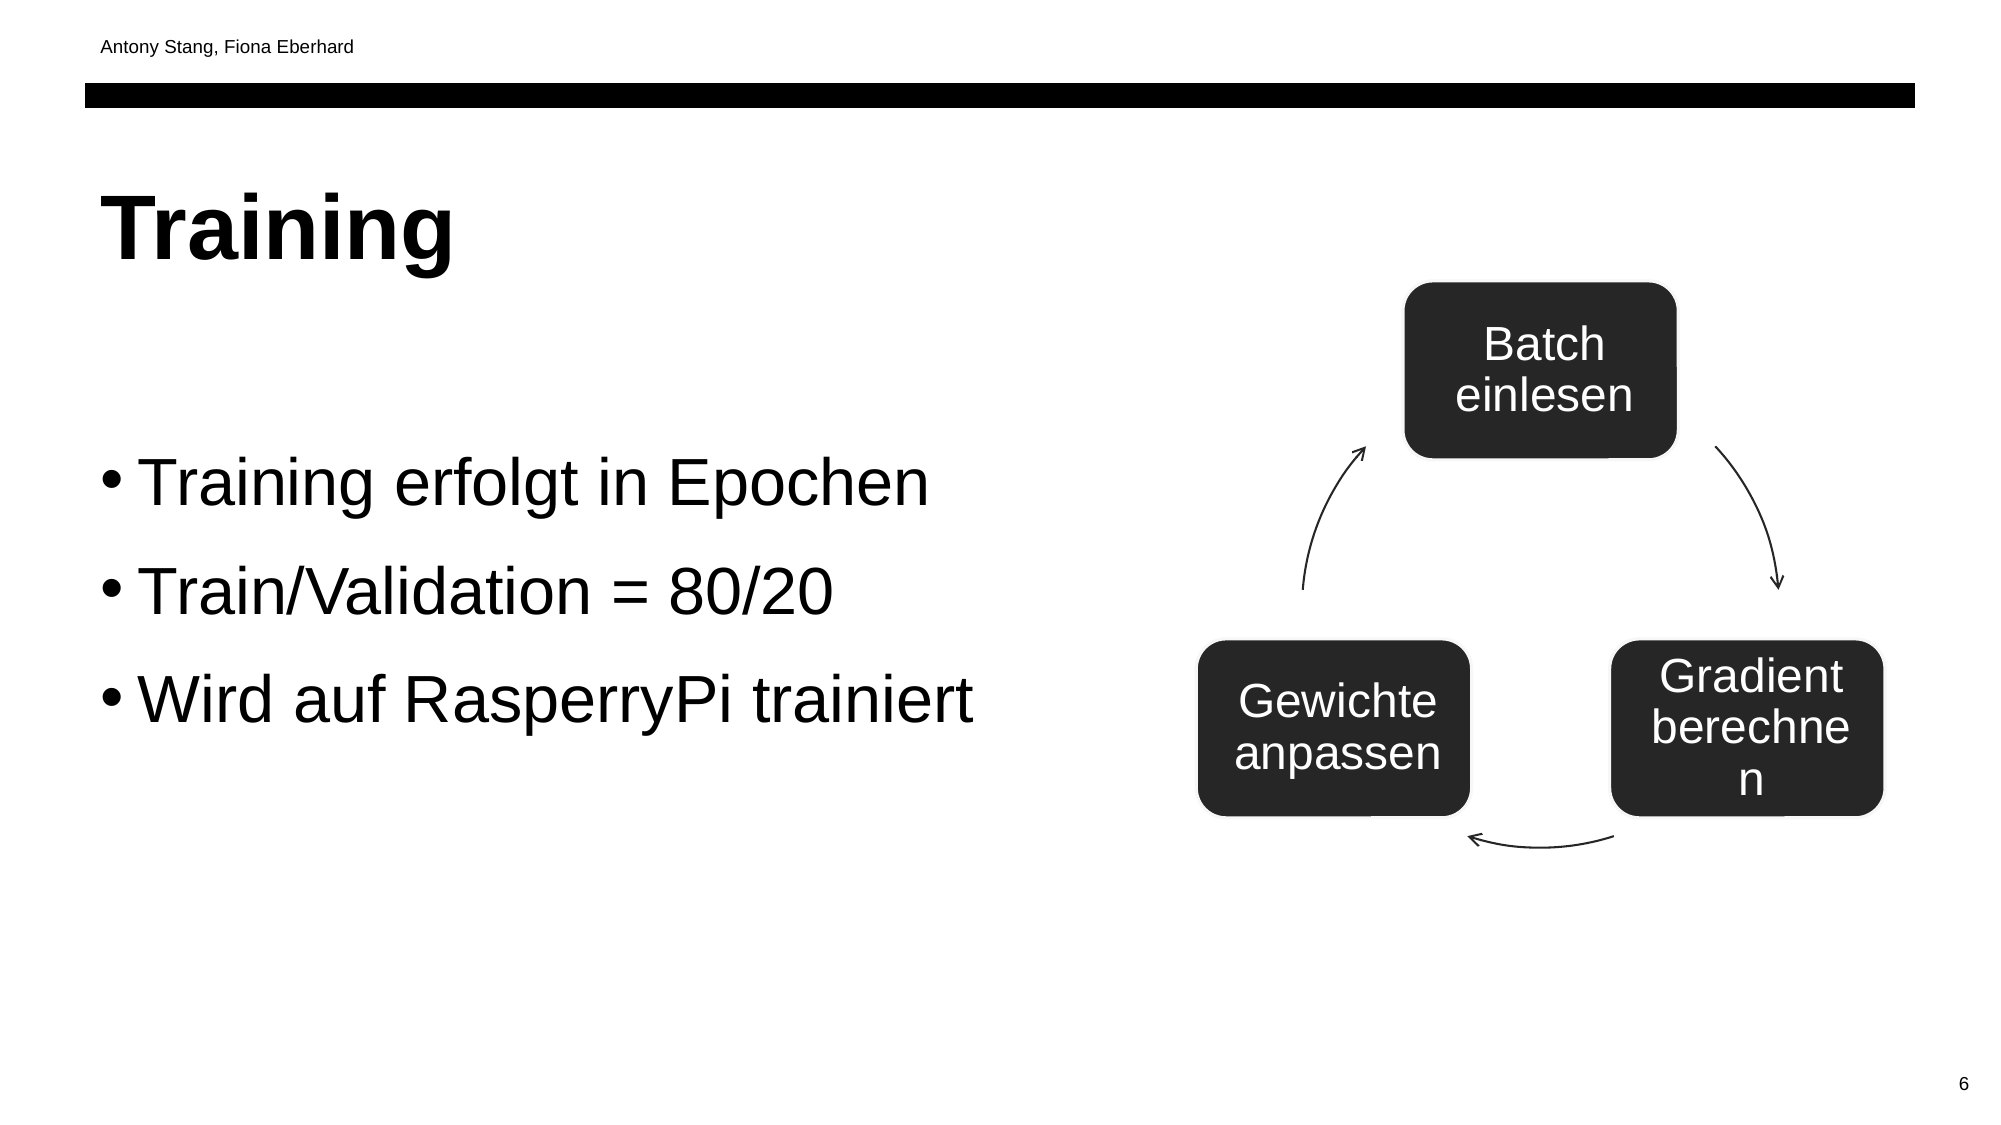

Antony Stang, Fiona Eberhard
# Training
Batch einlesen
Gradient berechnen
Gewichte anpassen
Training erfolgt in Epochen
Train/Validation = 80/20
Wird auf RasperryPi trainiert
6